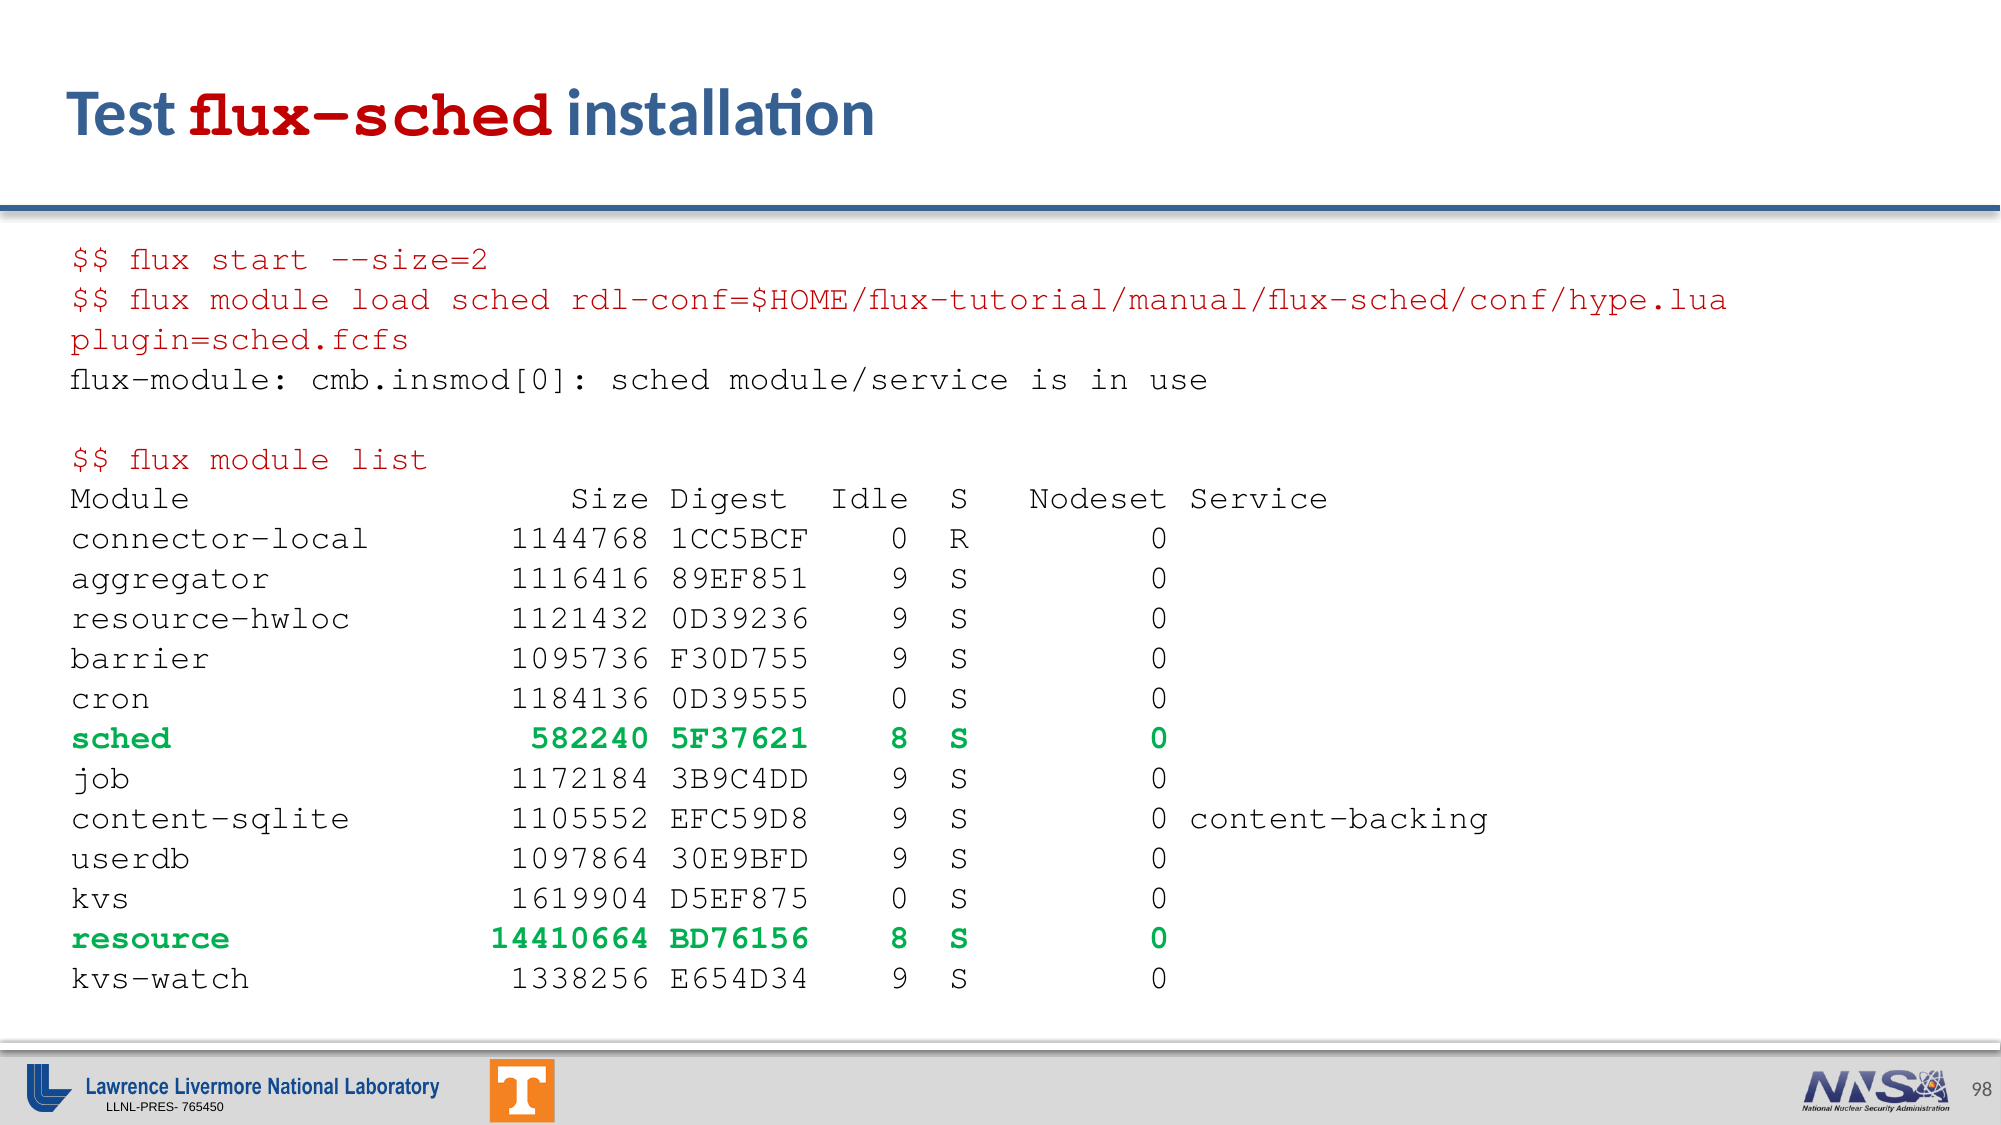

# Test flux-sched installation
$$ flux start --size=2
$$ flux module load sched rdl-conf=$HOME/flux-tutorial/manual/flux-sched/conf/hype.lua plugin=sched.fcfs
flux-module: cmb.insmod[0]: sched module/service is in use
$$ flux module list
Module                   Size Digest  Idle  S   Nodeset Service
connector-local       1144768 1CC5BCF    0  R         0
aggregator            1116416 89EF851    9  S         0
resource-hwloc        1121432 0D39236    9  S         0
barrier               1095736 F30D755    9  S         0
cron                  1184136 0D39555    0  S         0
sched                  582240 5F37621    8  S         0
job                   1172184 3B9C4DD    9  S         0
content-sqlite        1105552 EFC59D8    9  S         0 content-backing
userdb                1097864 30E9BFD    9  S         0
kvs                   1619904 D5EF875    0  S         0
resource             14410664 BD76156    8  S         0
kvs-watch             1338256 E654D34    9  S         0